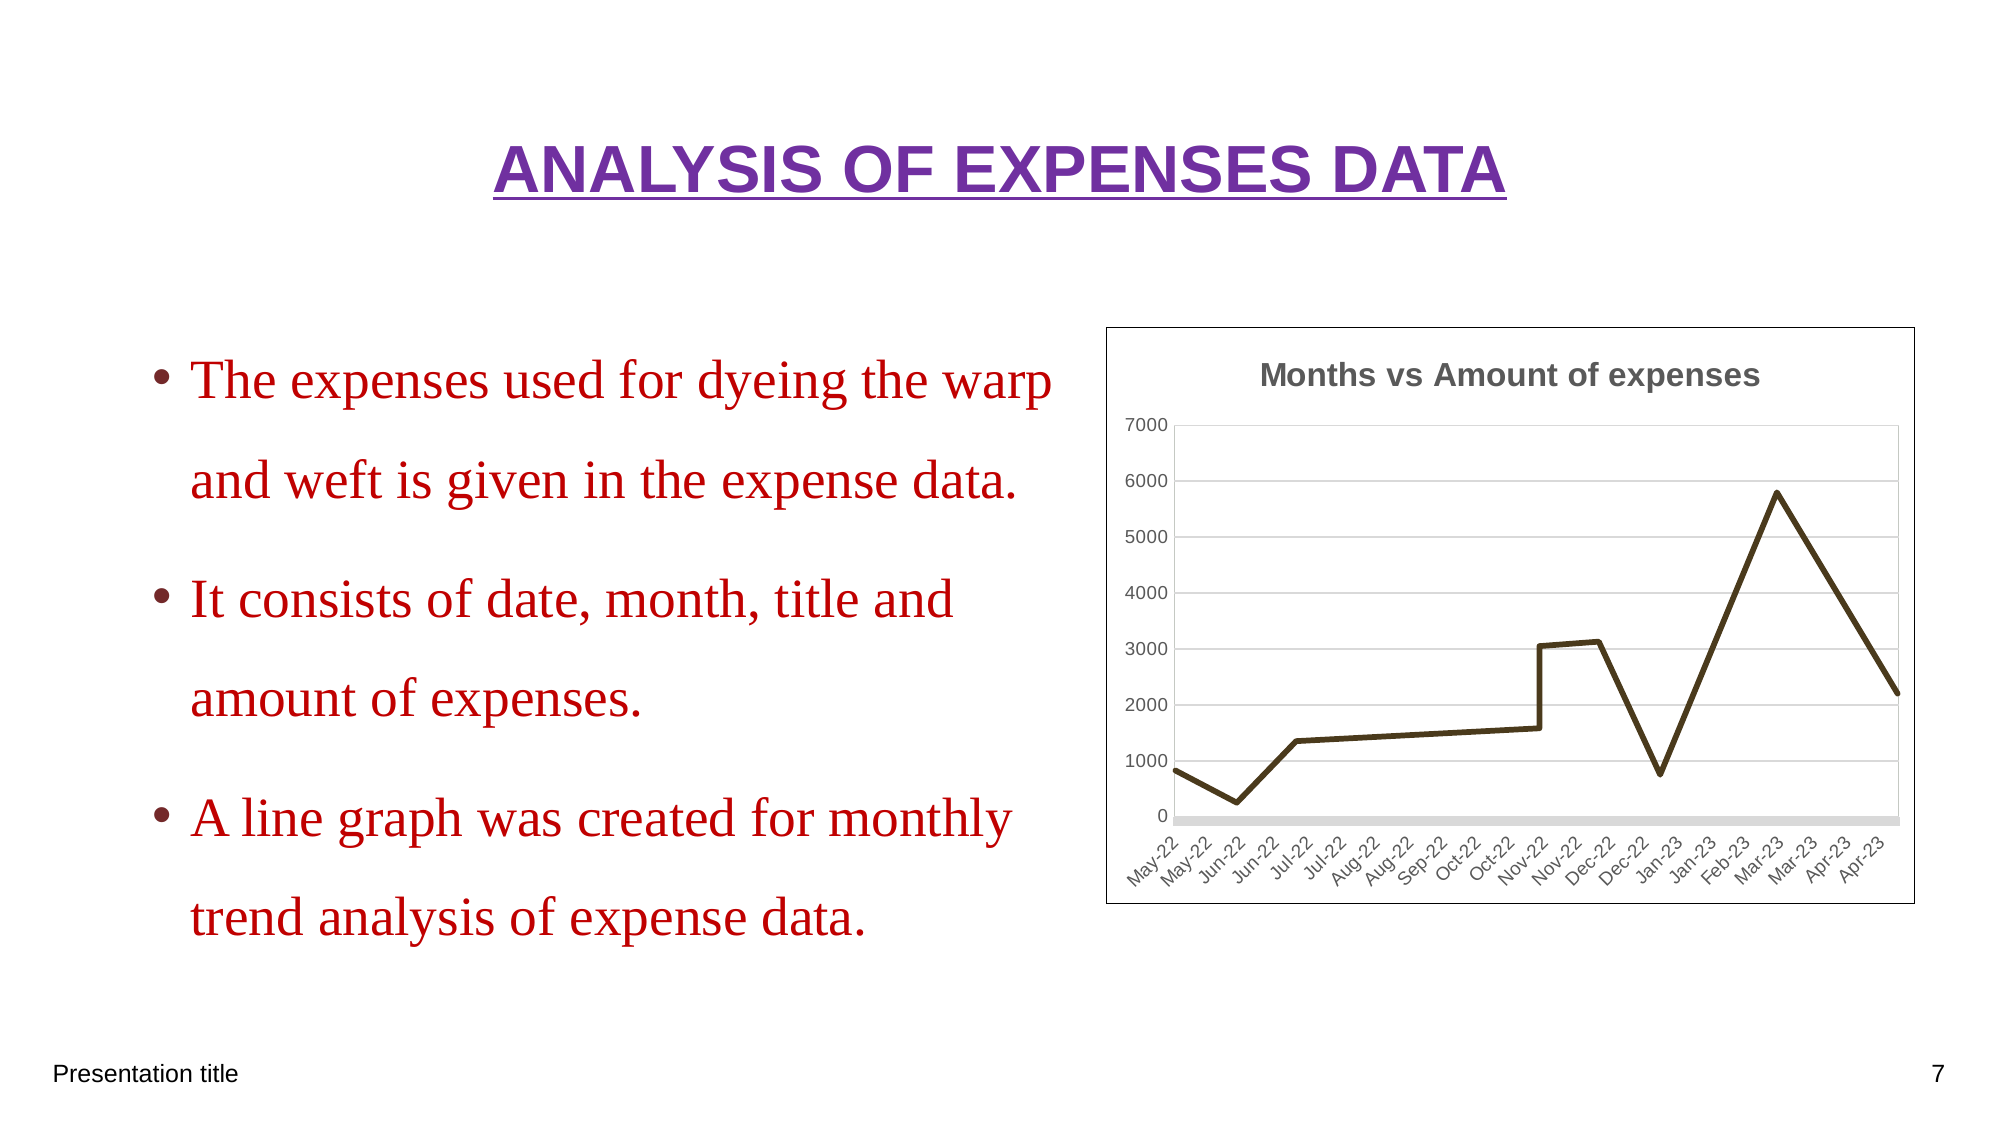

# ANALYSIS OF EXPENSES DATA
The expenses used for dyeing the warp and weft is given in the expense data.
It consists of date, month, title and amount of expenses.
A line graph was created for monthly trend analysis of expense data.

### Chart: Months vs Amount of expenses

| Category | AMOUNT |
|---|---|
| 44682 | 825.0 |
| 44713 | 250.0 |
| 44743 | 1350.0 |
| 44866 | 1580.0 |
| 44866 | 3050.0 |
| 44896 | 3130.0 |
| 44927 | 750.0 |
| 44986 | 5800.0 |
| 45047 | 2200.0 |
Presentation title
7